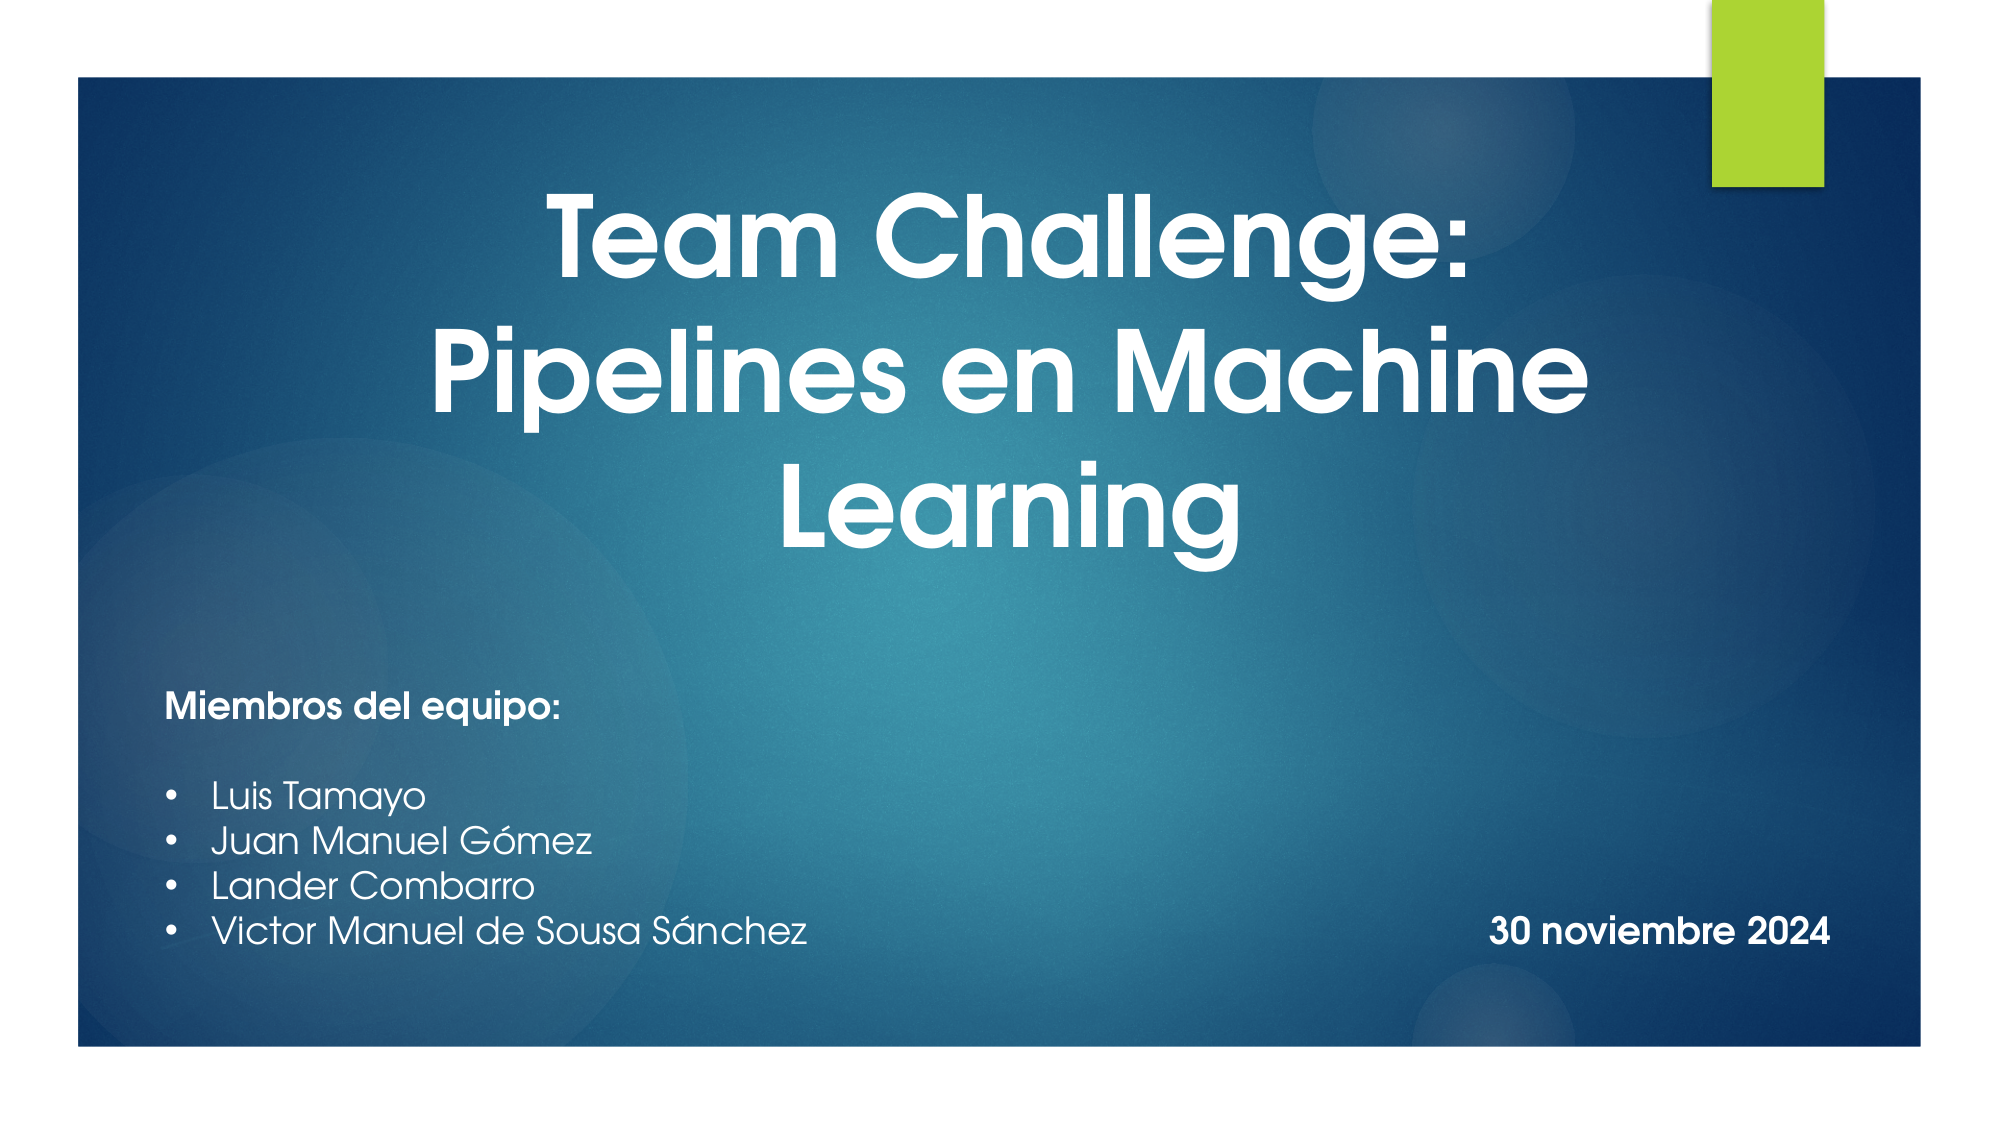

# Team Challenge: Pipelines en Machine Learning
Miembros del equipo:

Luis Tamayo
Juan Manuel Gómez
Lander Combarro
Victor Manuel de Sousa Sánchez
30 noviembre 2024